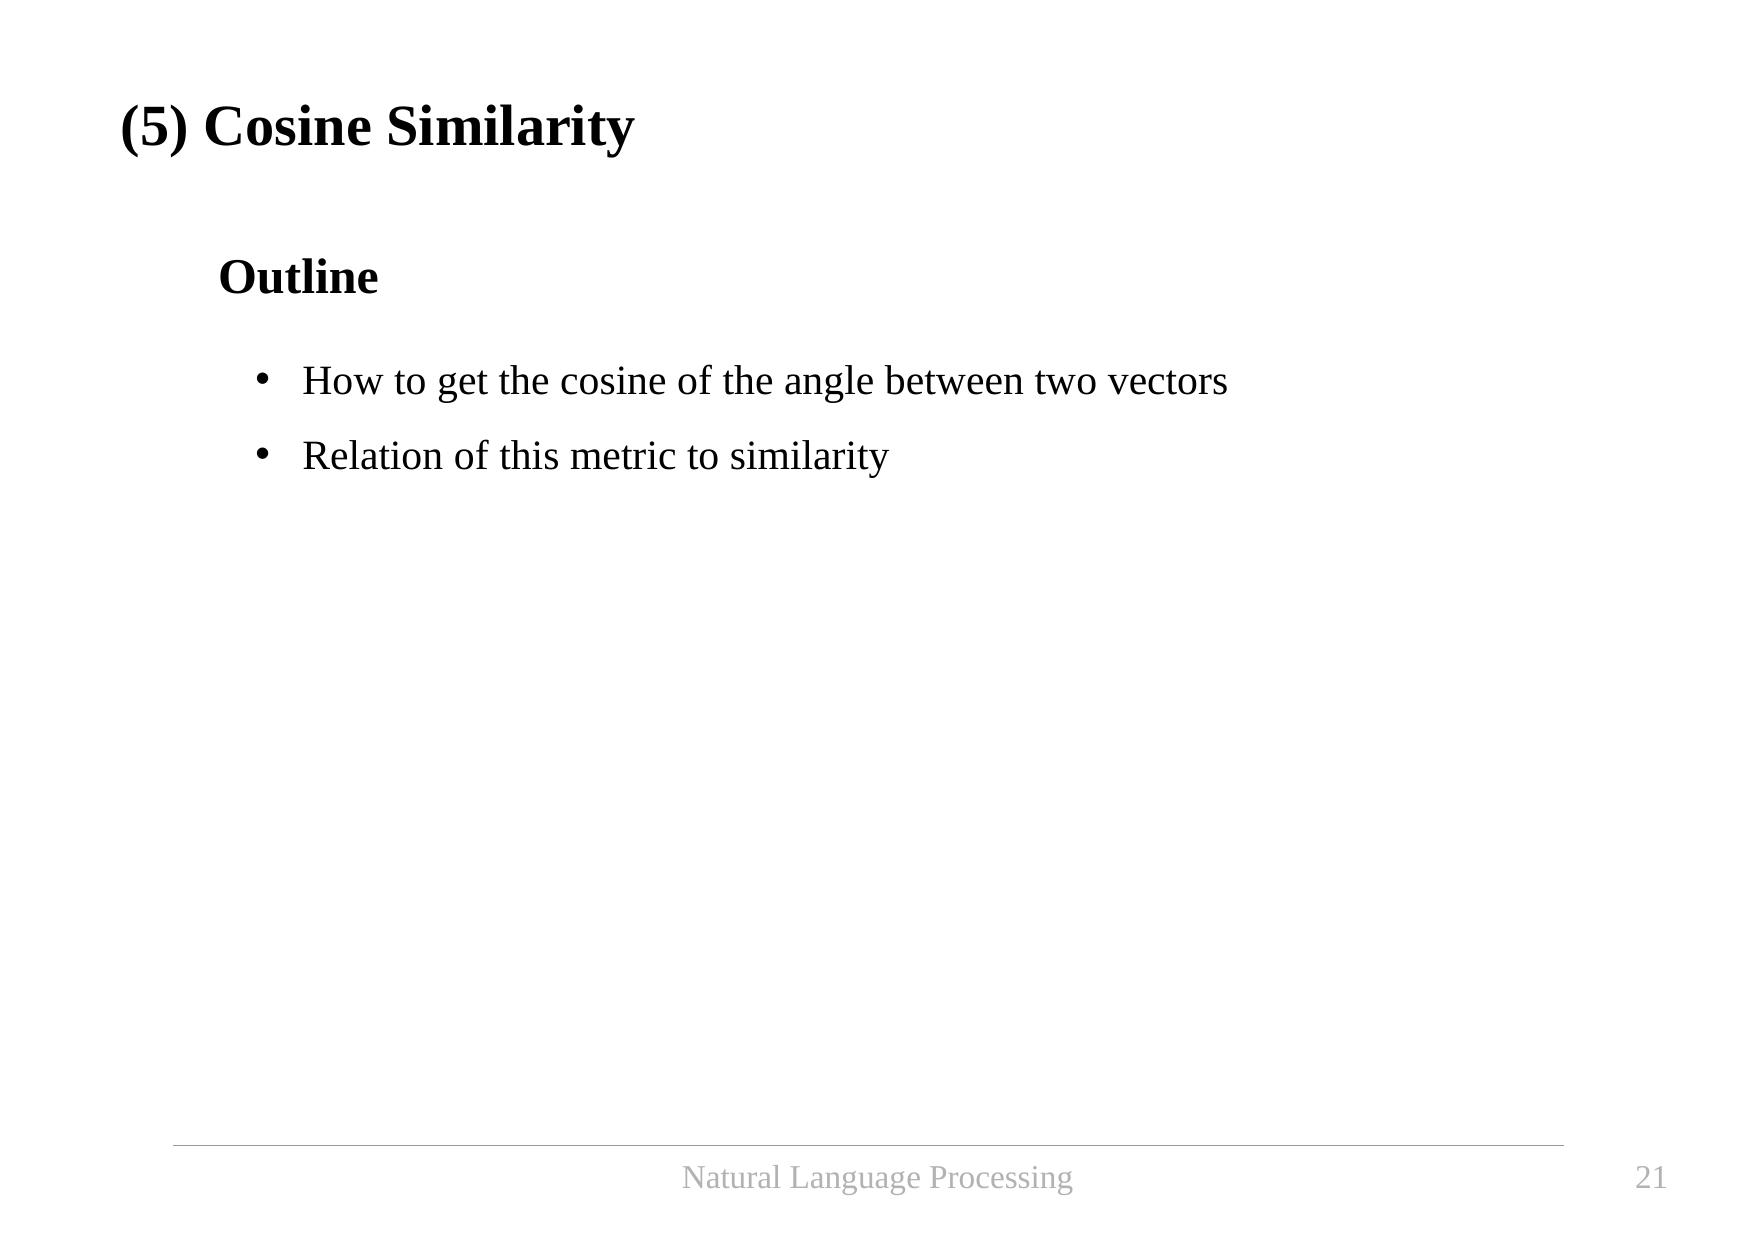

(5) Cosine Similarity
Outline
How to get the cosine of the angle between two vectors
Relation of this metric to similarity

Natural Language Processing
21